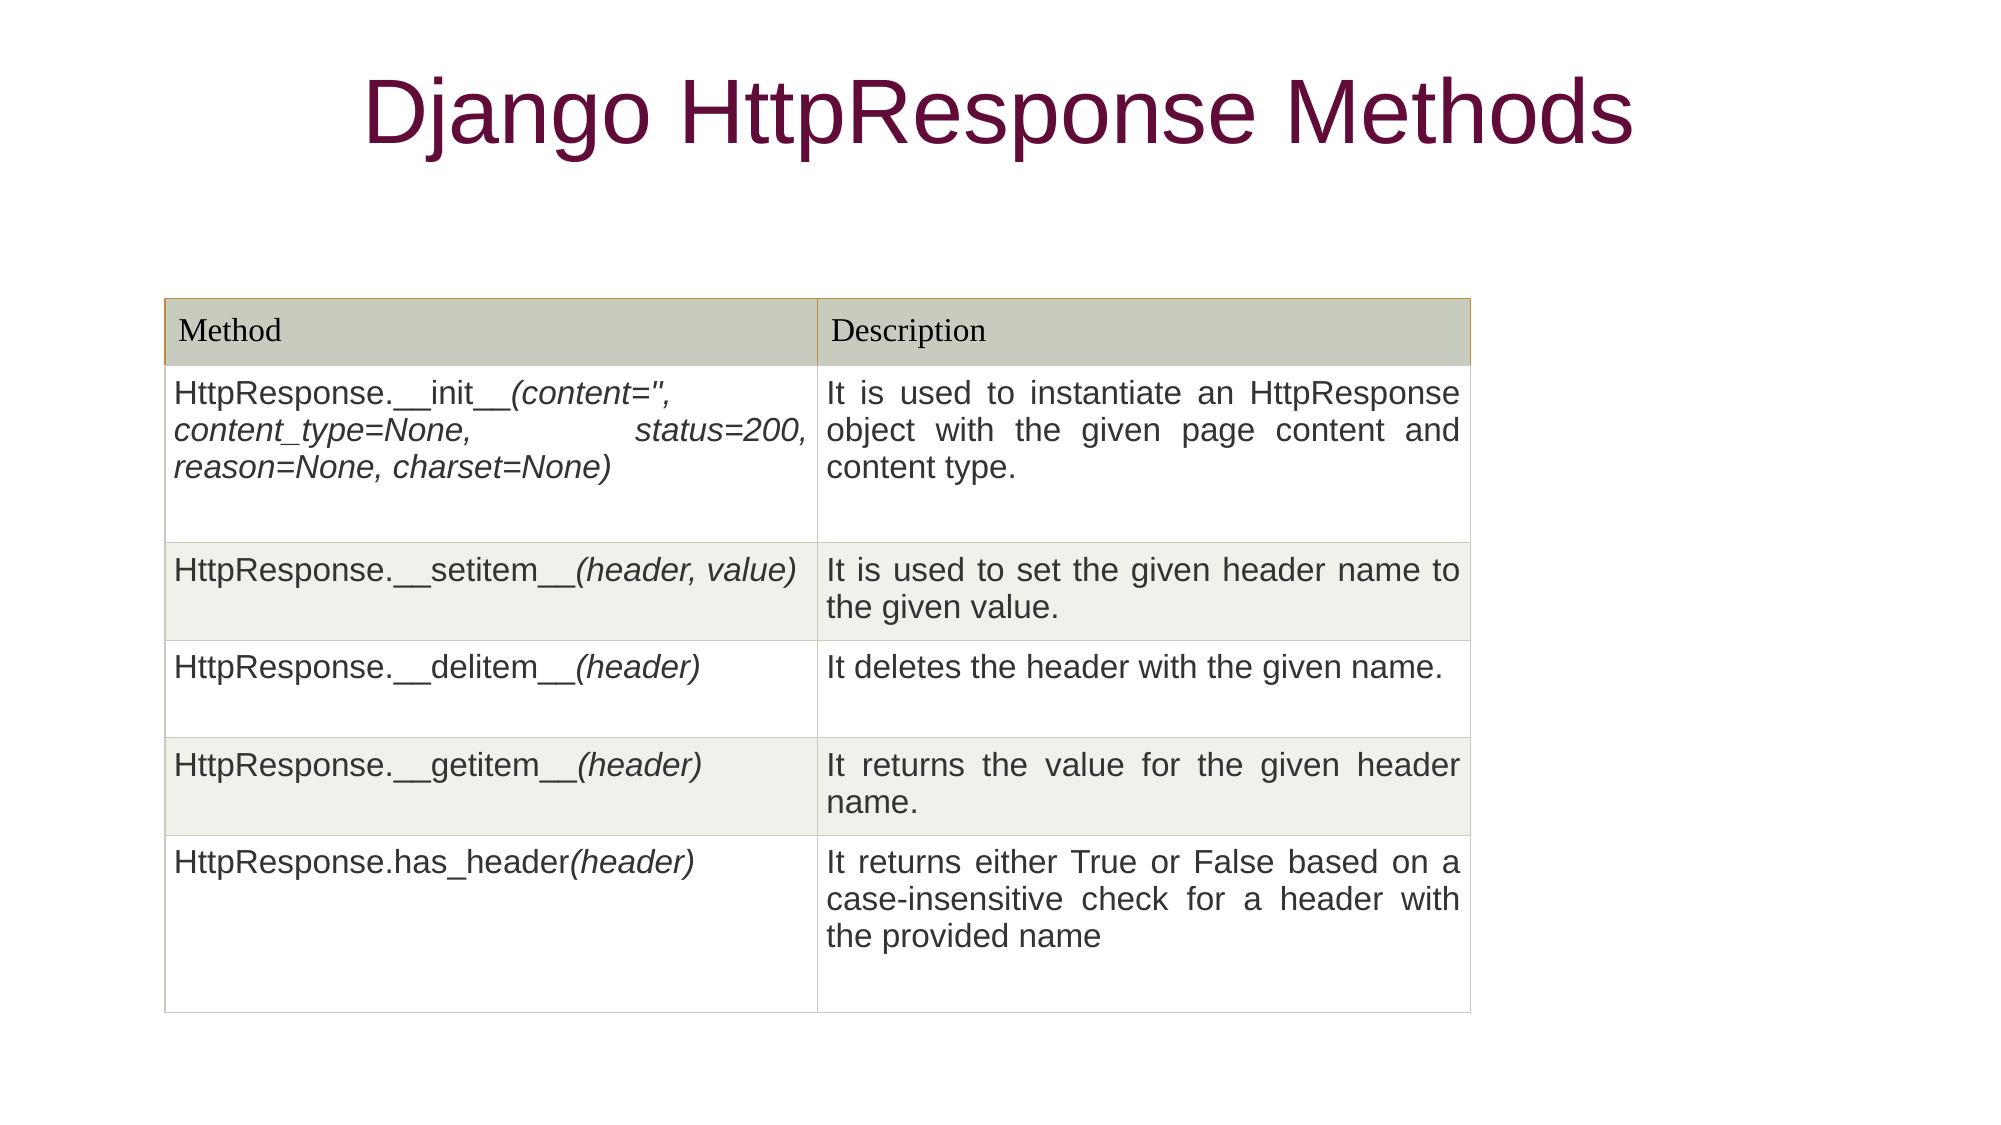

# Django HttpResponse Methods
| Method | Description |
| --- | --- |
| HttpResponse.\_\_init\_\_(content='', content\_type=None, status=200, reason=None, charset=None) | It is used to instantiate an HttpResponse object with the given page content and content type. |
| HttpResponse.\_\_setitem\_\_(header, value) | It is used to set the given header name to the given value. |
| HttpResponse.\_\_delitem\_\_(header) | It deletes the header with the given name. |
| HttpResponse.\_\_getitem\_\_(header) | It returns the value for the given header name. |
| HttpResponse.has\_header(header) | It returns either True or False based on a case-insensitive check for a header with the provided name |